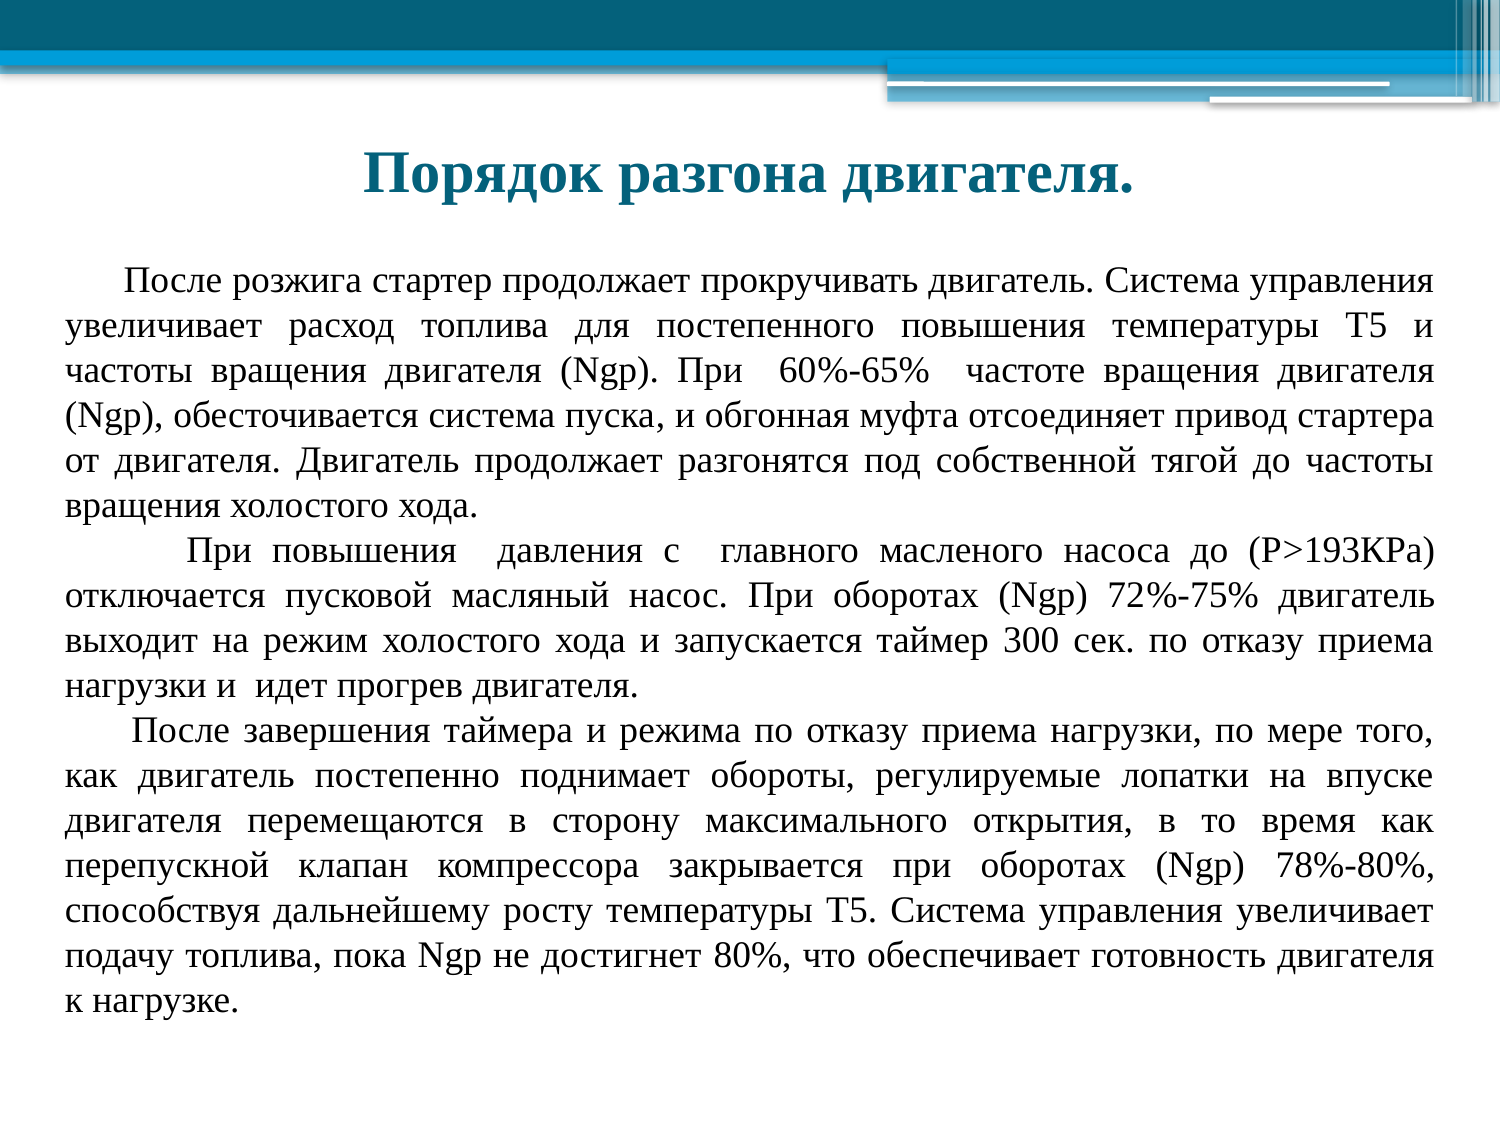

Порядок разгона двигателя.

     После розжига стартер продолжает прокручивать двигатель. Система управления увеличивает расход топлива для постепенного повышения температуры T5 и частоты вращения двигателя (Ngp). При  60%-65%  частоте вращения двигателя (Ngp), обесточивается система пуска, и обгонная муфта отсоединяет привод стартера от двигателя. Двигатель продолжает разгонятся под собственной тягой до частоты вращения холостого хода.
      При повышения  давления с  главного масленого насоса до (Р>193КРа) отключается пусковой масляный насос. При оборотах (Ngp) 72%-75% двигатель выходит на режим холостого хода и запускается таймер 300 сек. по отказу приема нагрузки и  идет прогрев двигателя.
     После завершения таймера и режима по отказу приема нагрузки, по мере того, как двигатель постепенно поднимает обороты, регулируемые лопатки на впуске двигателя перемещаются в сторону максимального открытия, в то время как перепускной клапан компрессора закрывается при оборотах (Ngp) 78%-80%, способствуя дальнейшему росту температуры T5. Система управления увеличивает подачу топлива, пока Ngp не достигнет 80%, что обеспечивает готовность двигателя к нагрузке.